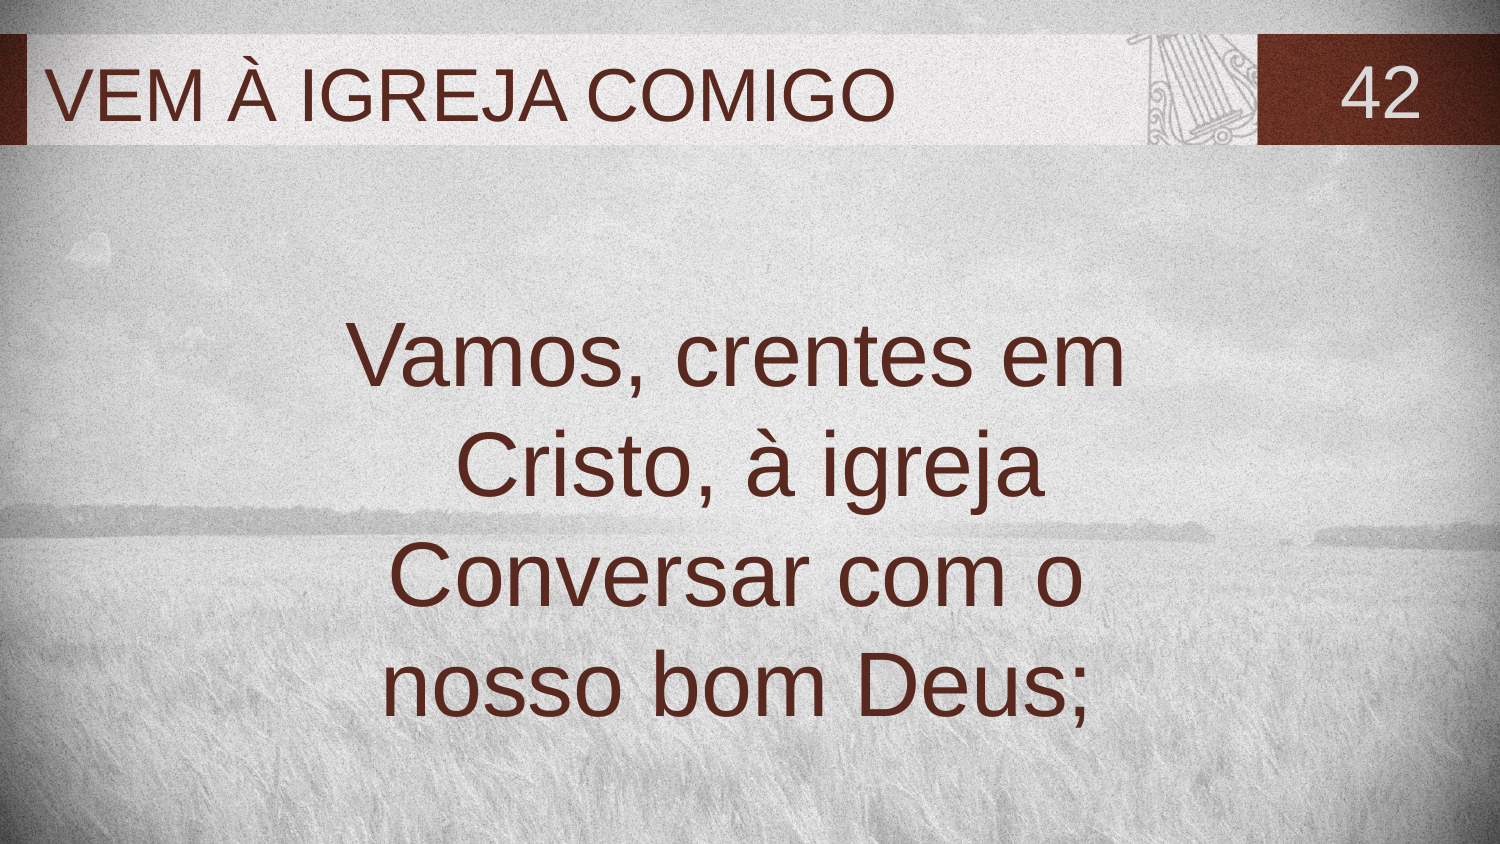

# VEM À IGREJA COMIGO
42
Vamos, crentes em
Cristo, à igreja
Conversar com o
nosso bom Deus;